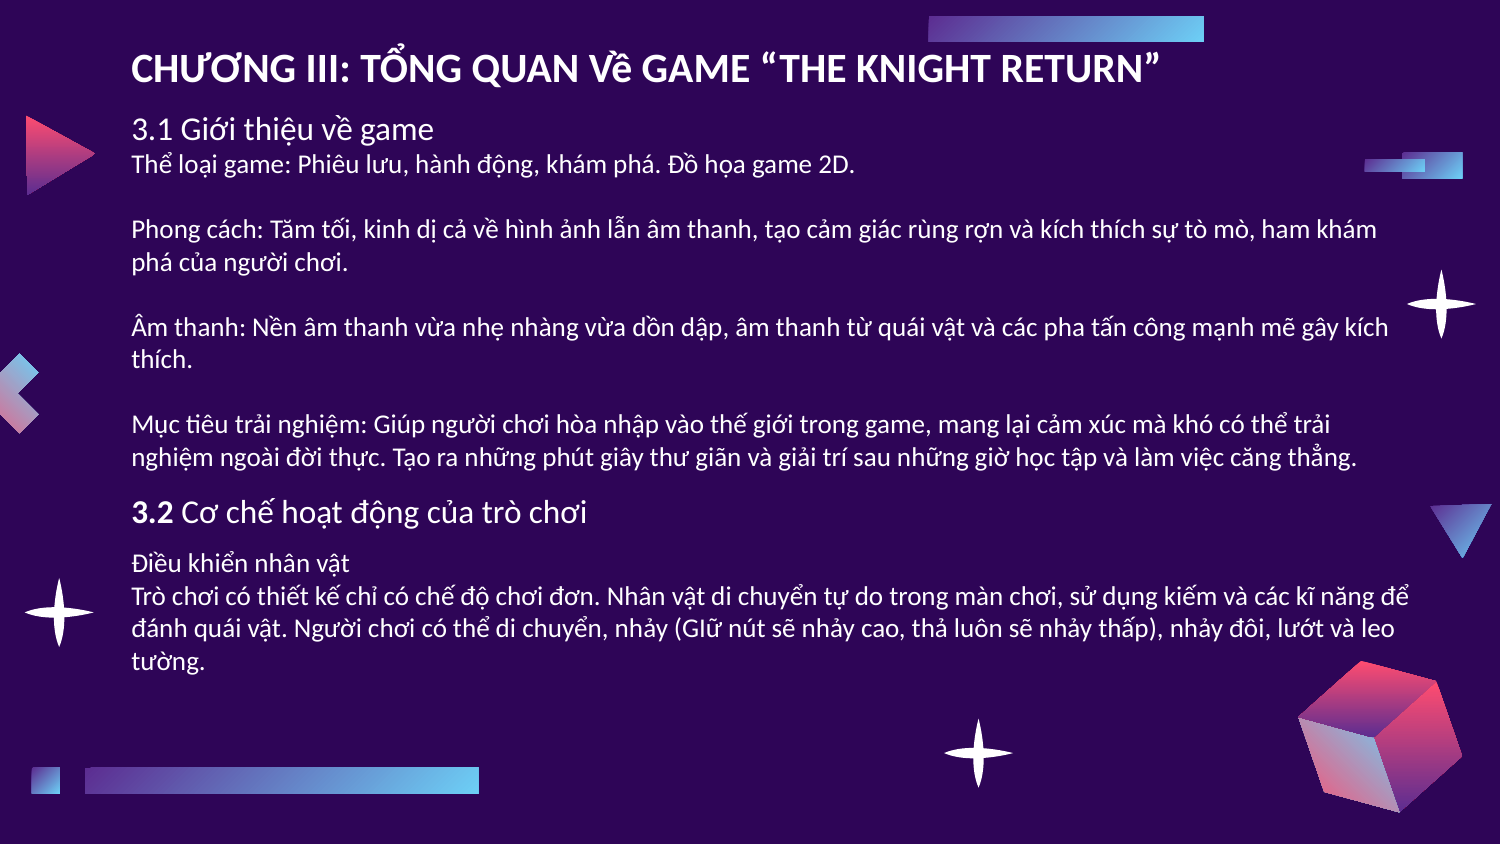

CHƯƠNG III: TỔNG QUAN Về GAME “THE KNIGHT RETURN”
3.1 Giới thiệu về game
Thể loại game: Phiêu lưu, hành động, khám phá. Đồ họa game 2D.

Phong cách: Tăm tối, kinh dị cả về hình ảnh lẫn âm thanh, tạo cảm giác rùng rợn và kích thích sự tò mò, ham khám phá của người chơi.

Âm thanh: Nền âm thanh vừa nhẹ nhàng vừa dồn dập, âm thanh từ quái vật và các pha tấn công mạnh mẽ gây kích thích.

Mục tiêu trải nghiệm: Giúp người chơi hòa nhập vào thế giới trong game, mang lại cảm xúc mà khó có thể trải nghiệm ngoài đời thực. Tạo ra những phút giây thư giãn và giải trí sau những giờ học tập và làm việc căng thẳng.
3.2 Cơ chế hoạt động của trò chơi
Điều khiển nhân vật
Trò chơi có thiết kế chỉ có chế độ chơi đơn. Nhân vật di chuyển tự do trong màn chơi, sử dụng kiếm và các kĩ năng để đánh quái vật. Người chơi có thể di chuyển, nhảy (GIữ nút sẽ nhảy cao, thả luôn sẽ nhảy thấp), nhảy đôi, lướt và leo tường.